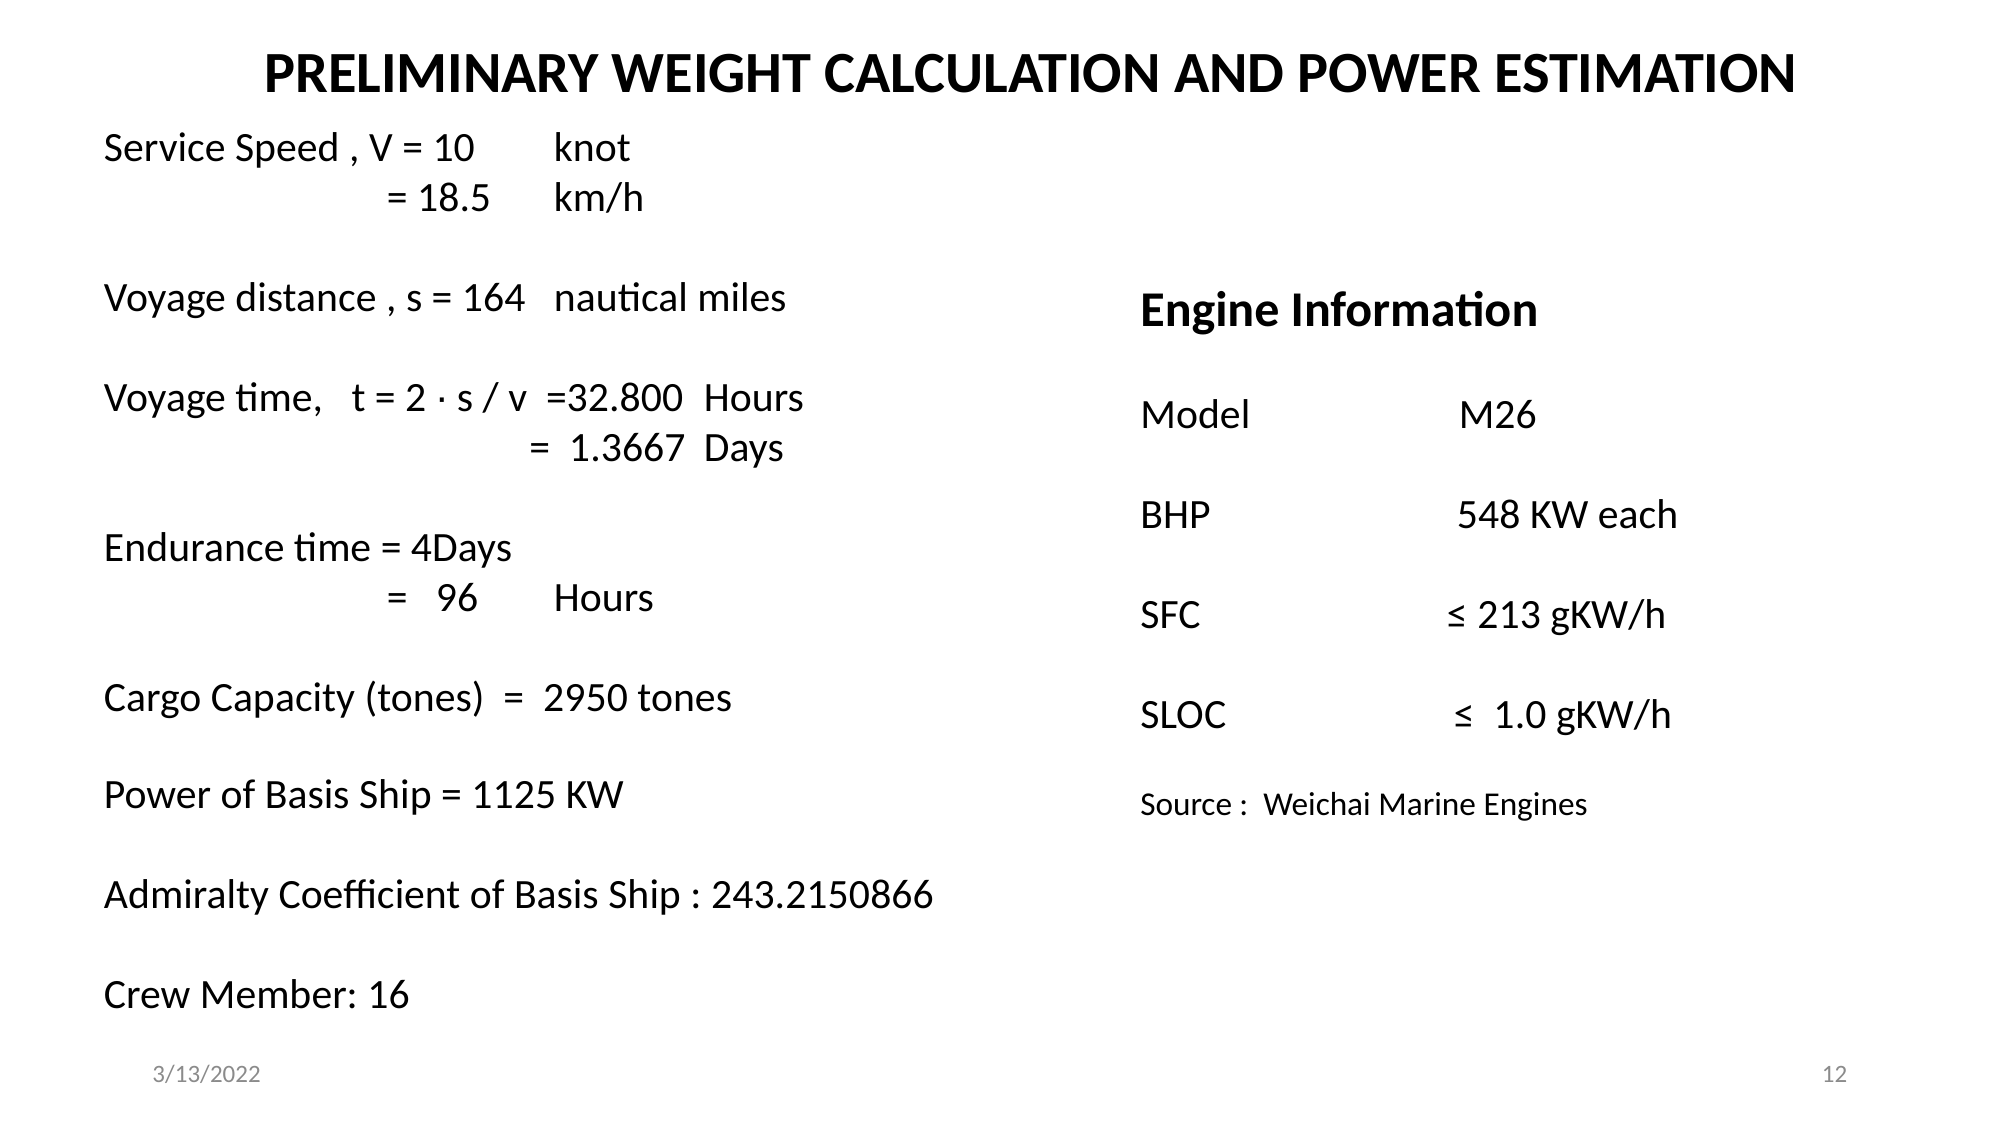

PRELIMINARY WEIGHT CALCULATION AND POWER ESTIMATION
Service Speed , V = 10	knot
	              = 18.5	km/h

Voyage distance , s = 164	nautical miles

Voyage time,   t = 2 ∙ s / v  =32.800	Hours
	                             =  1.3667	Days

Endurance time = 4Days
	              =   96	Hours

Cargo Capacity (tones)  =  2950 tones
Engine Information

Model                      M26

BHP                          548 KW each

SFC                          ≤ 213 gKW/h

SLOC                        ≤  1.0 gKW/h

Source :  Weichai Marine Engines
Power of Basis Ship = 1125 KW

Admiralty Coefficient of Basis Ship : 243.2150866

Crew Member: 16

3/13/2022
12